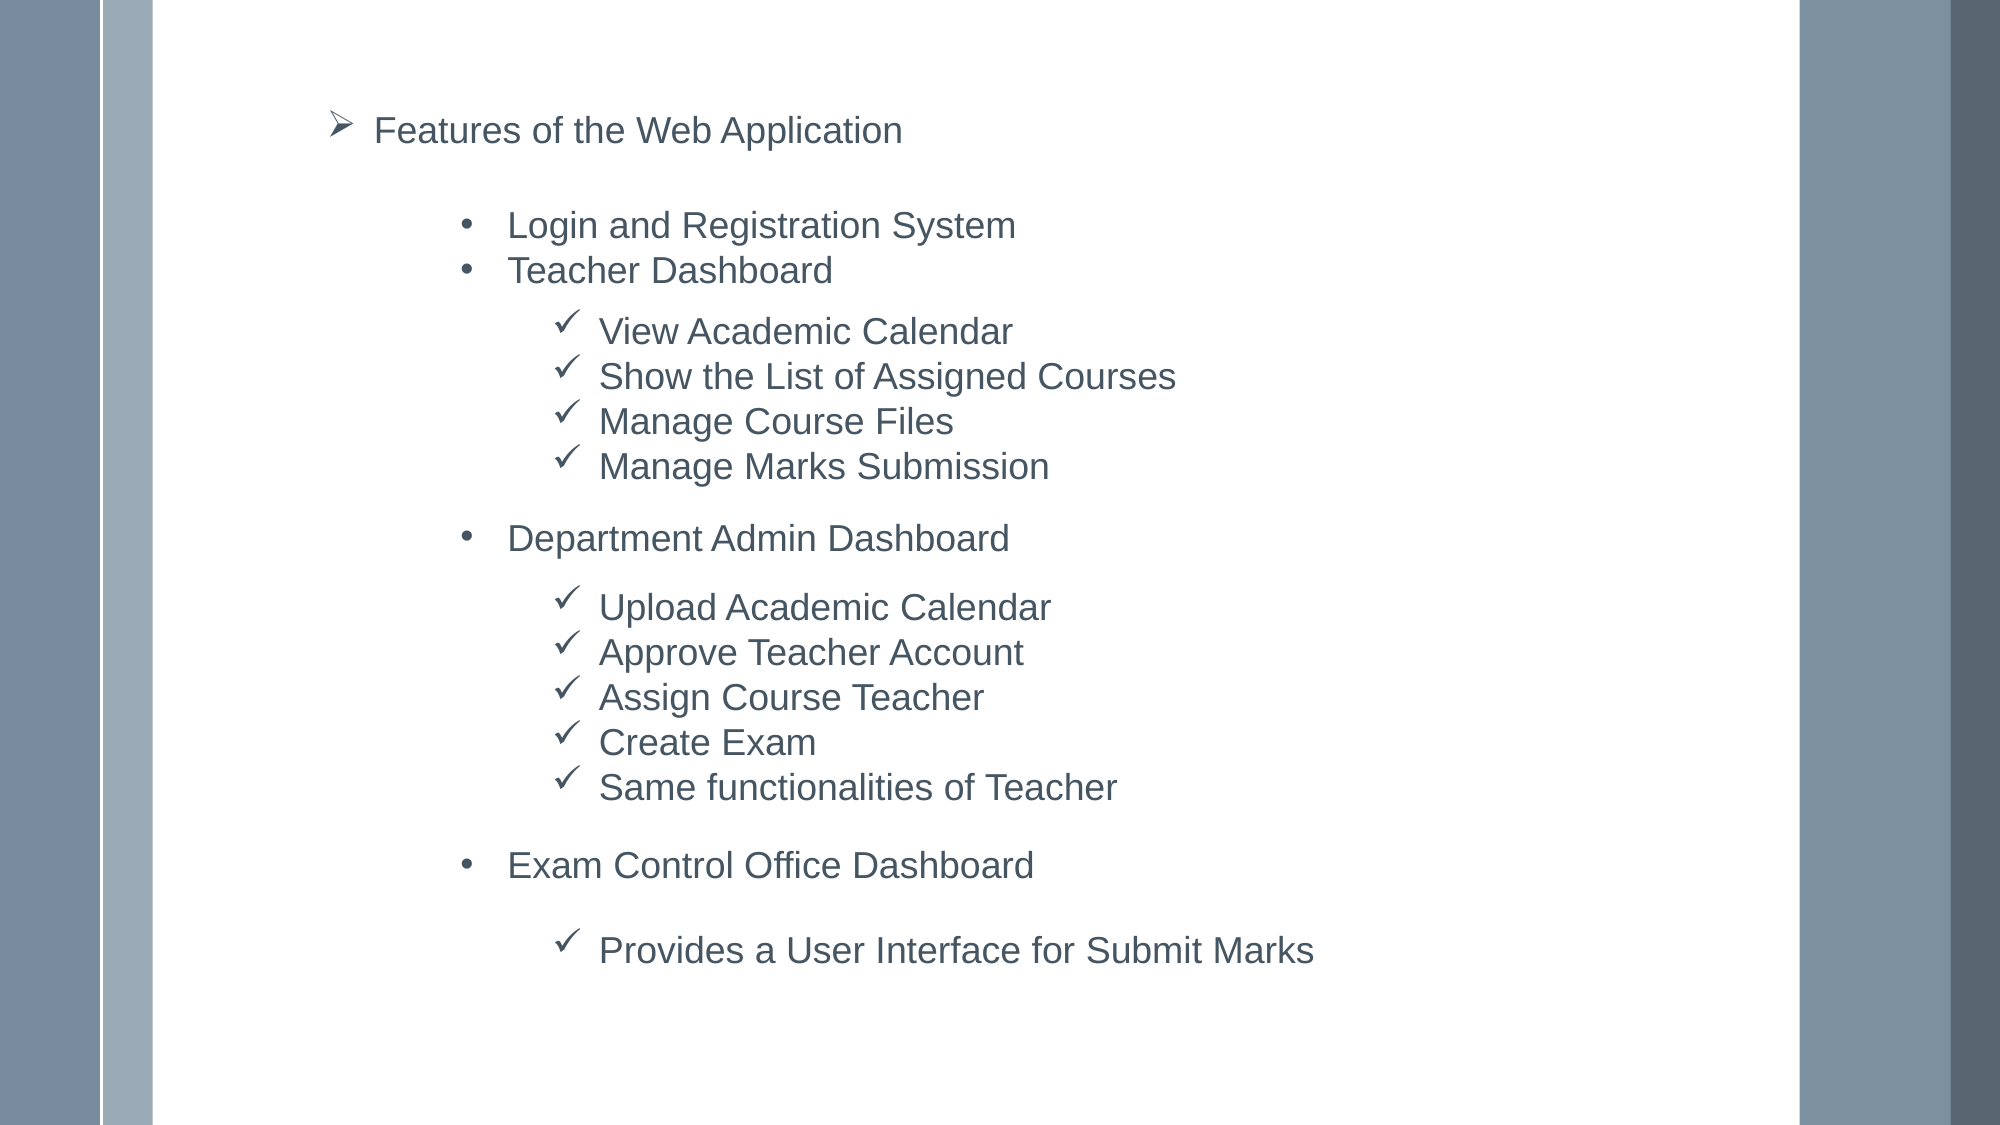

Features of the Web Application
Login and Registration System
Teacher Dashboard
View Academic Calendar
Show the List of Assigned Courses
Manage Course Files
Manage Marks Submission
Department Admin Dashboard
Upload Academic Calendar
Approve Teacher Account
Assign Course Teacher
Create Exam
Same functionalities of Teacher

Exam Control Office Dashboard
Provides a User Interface for Submit Marks